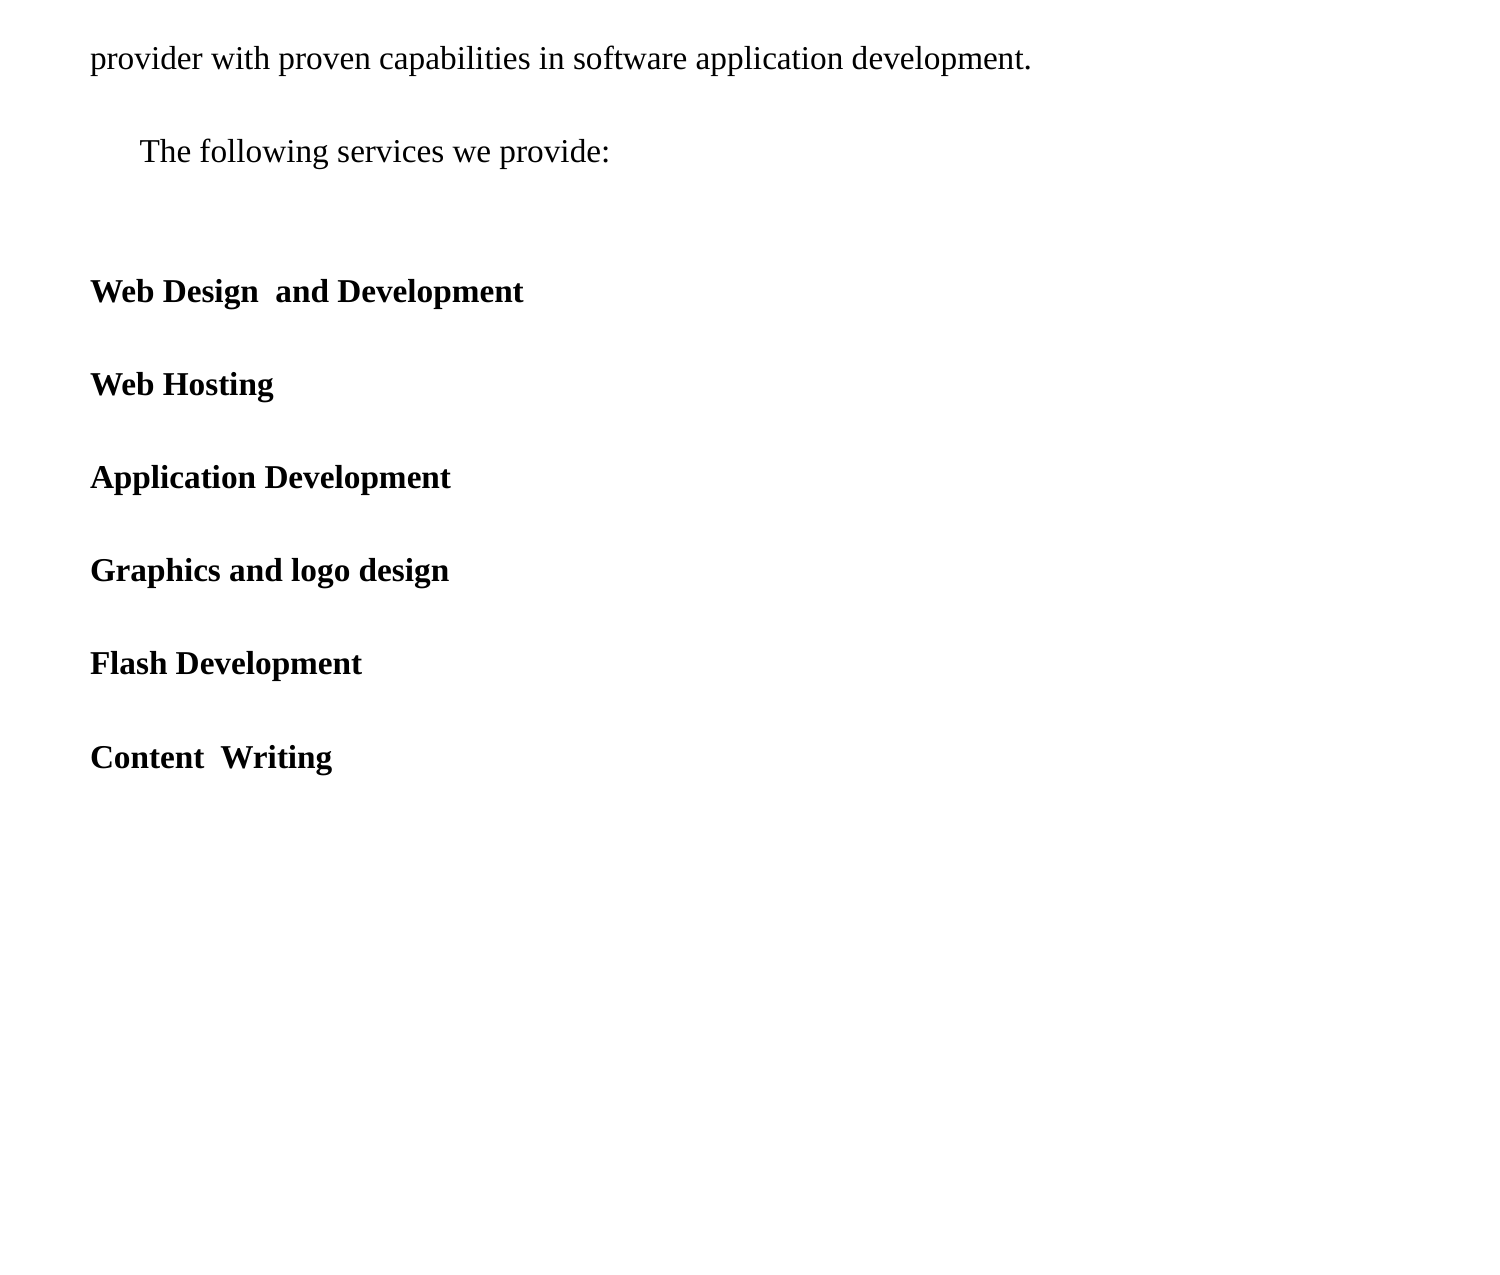

provider with proven capabilities in software application development.

      The following services we provide:

Web Design  and Development

Web Hosting

Application Development

Graphics and logo design

Flash Development

Content  Writing